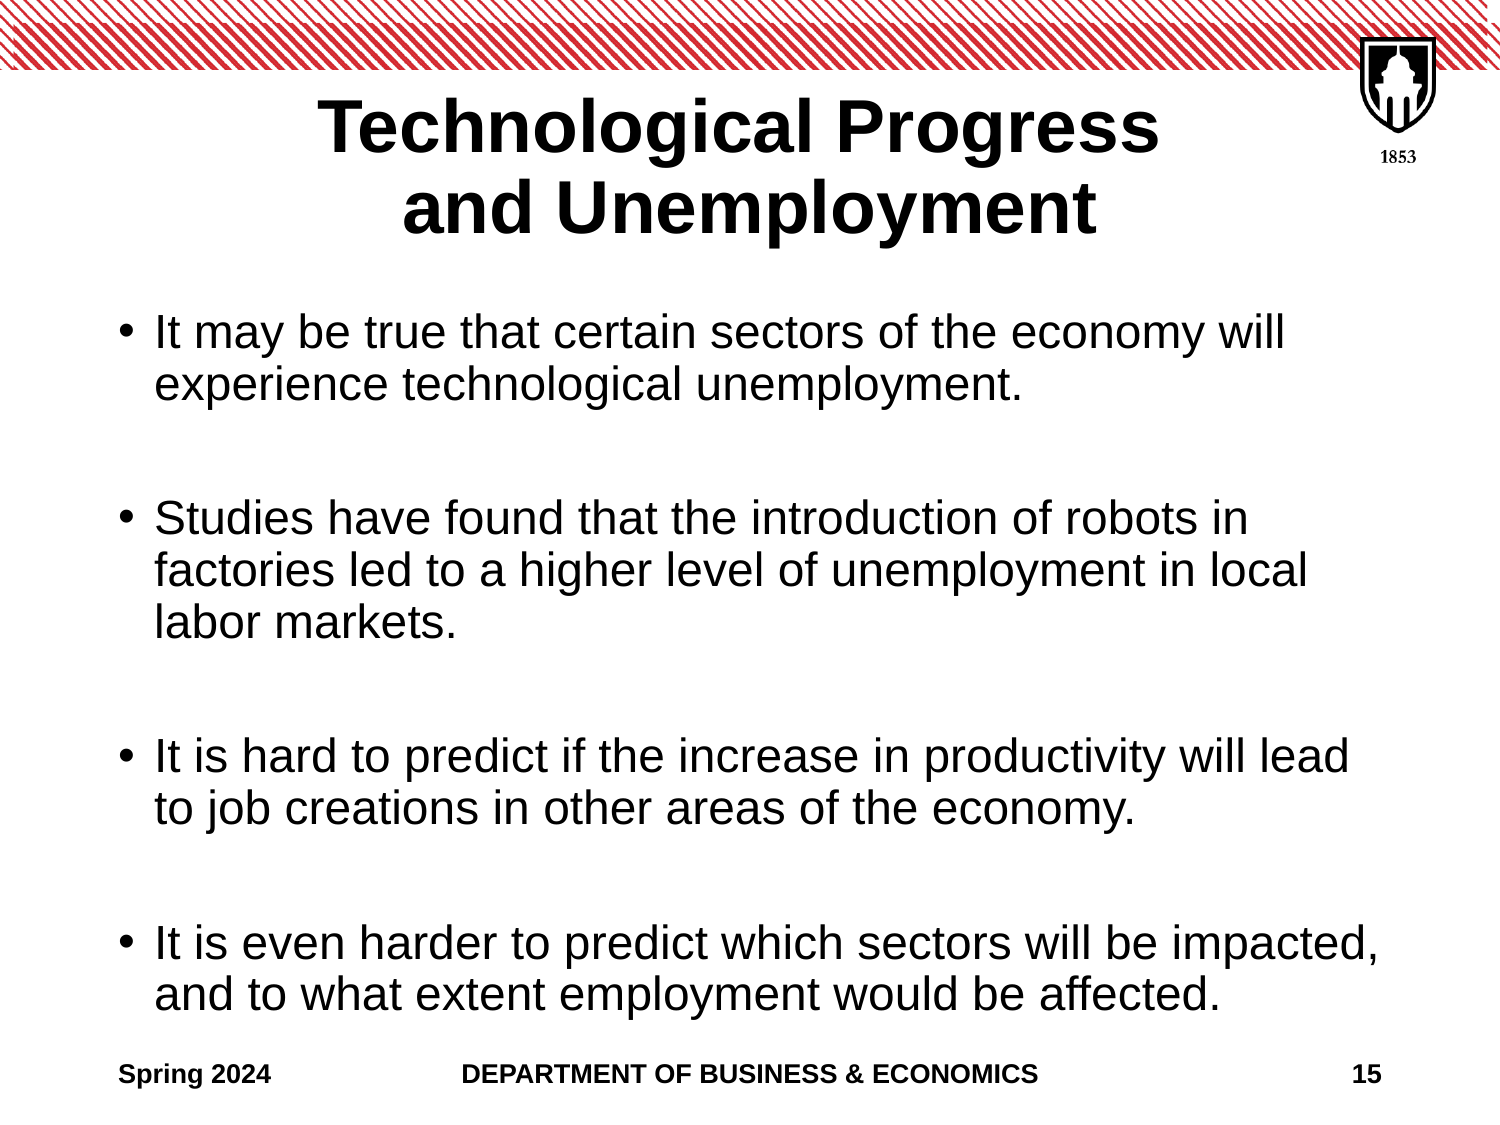

# Technological Progress and Unemployment
It may be true that certain sectors of the economy will experience technological unemployment.

Studies have found that the introduction of robots in factories led to a higher level of unemployment in local labor markets.

It is hard to predict if the increase in productivity will lead to job creations in other areas of the economy.

It is even harder to predict which sectors will be impacted, and to what extent employment would be affected.

Spring 2024
DEPARTMENT OF BUSINESS & ECONOMICS
15